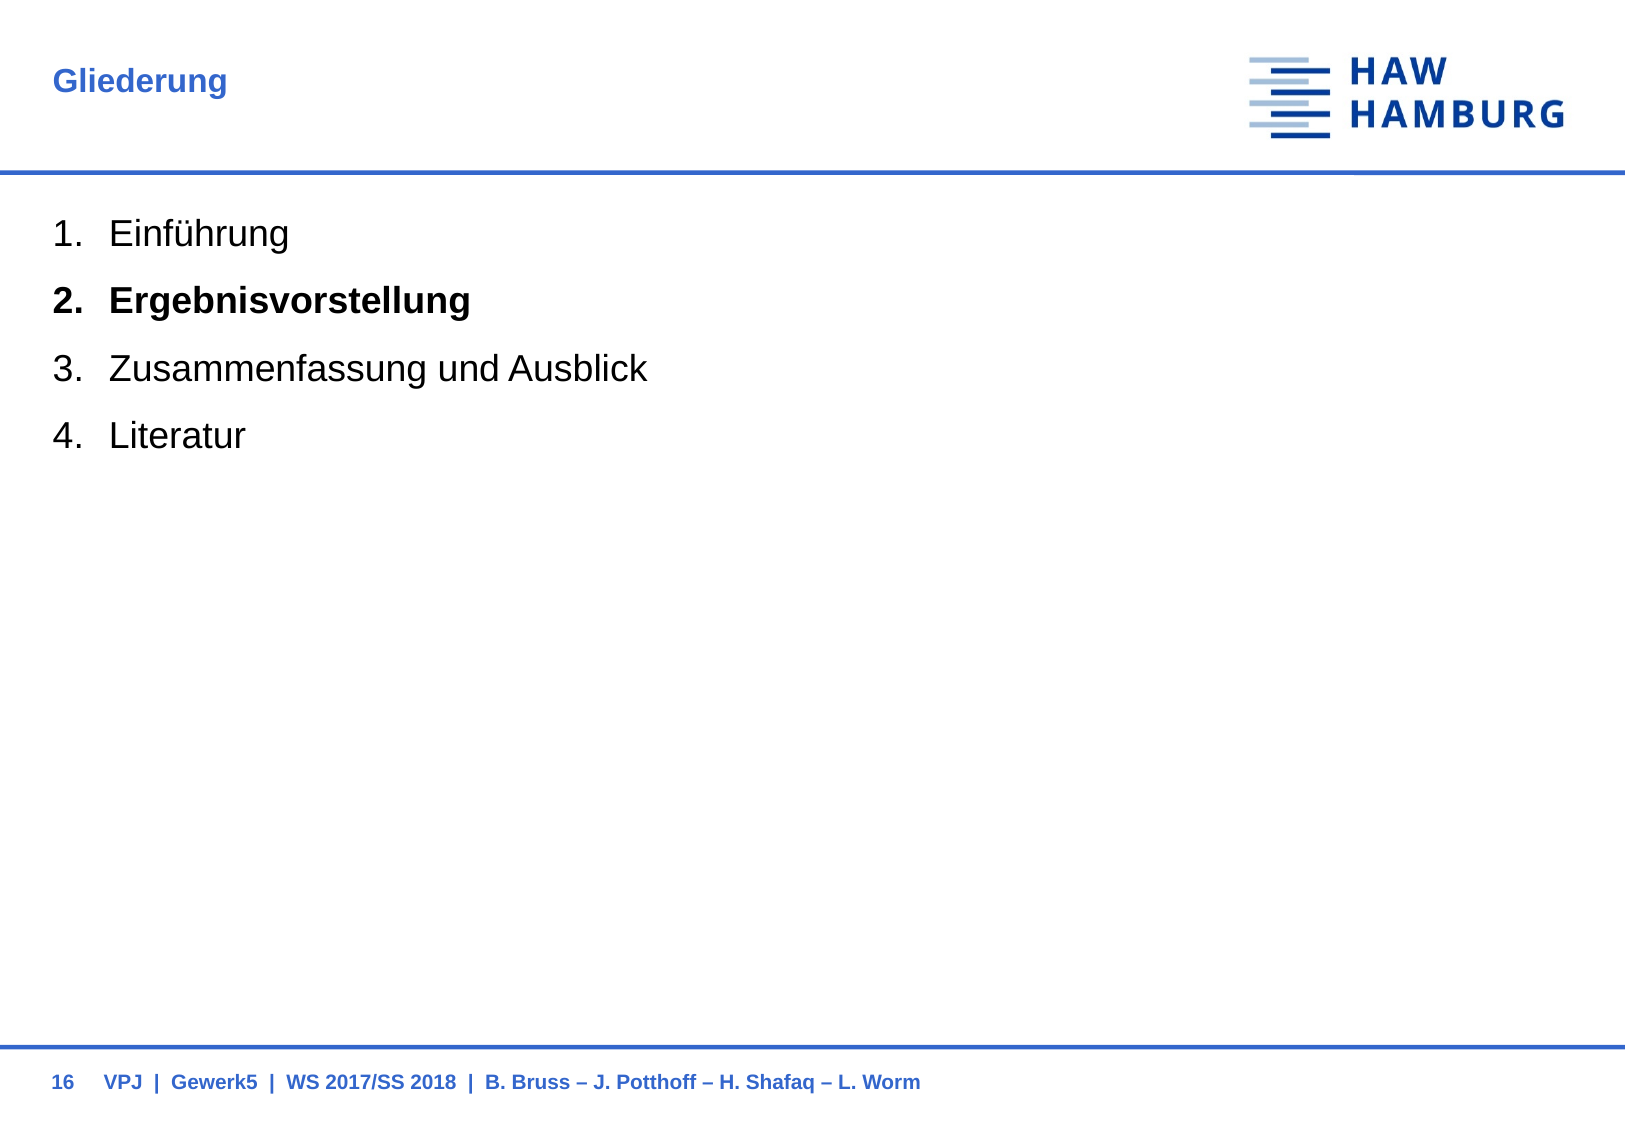

# Gliederung
Einführung
Ergebnisvorstellung
Zusammenfassung und Ausblick
Literatur
16
VPJ  |  Gewerk5  |  WS 2017/SS 2018  |  B. Bruss – J. Potthoff – H. Shafaq – L. Worm